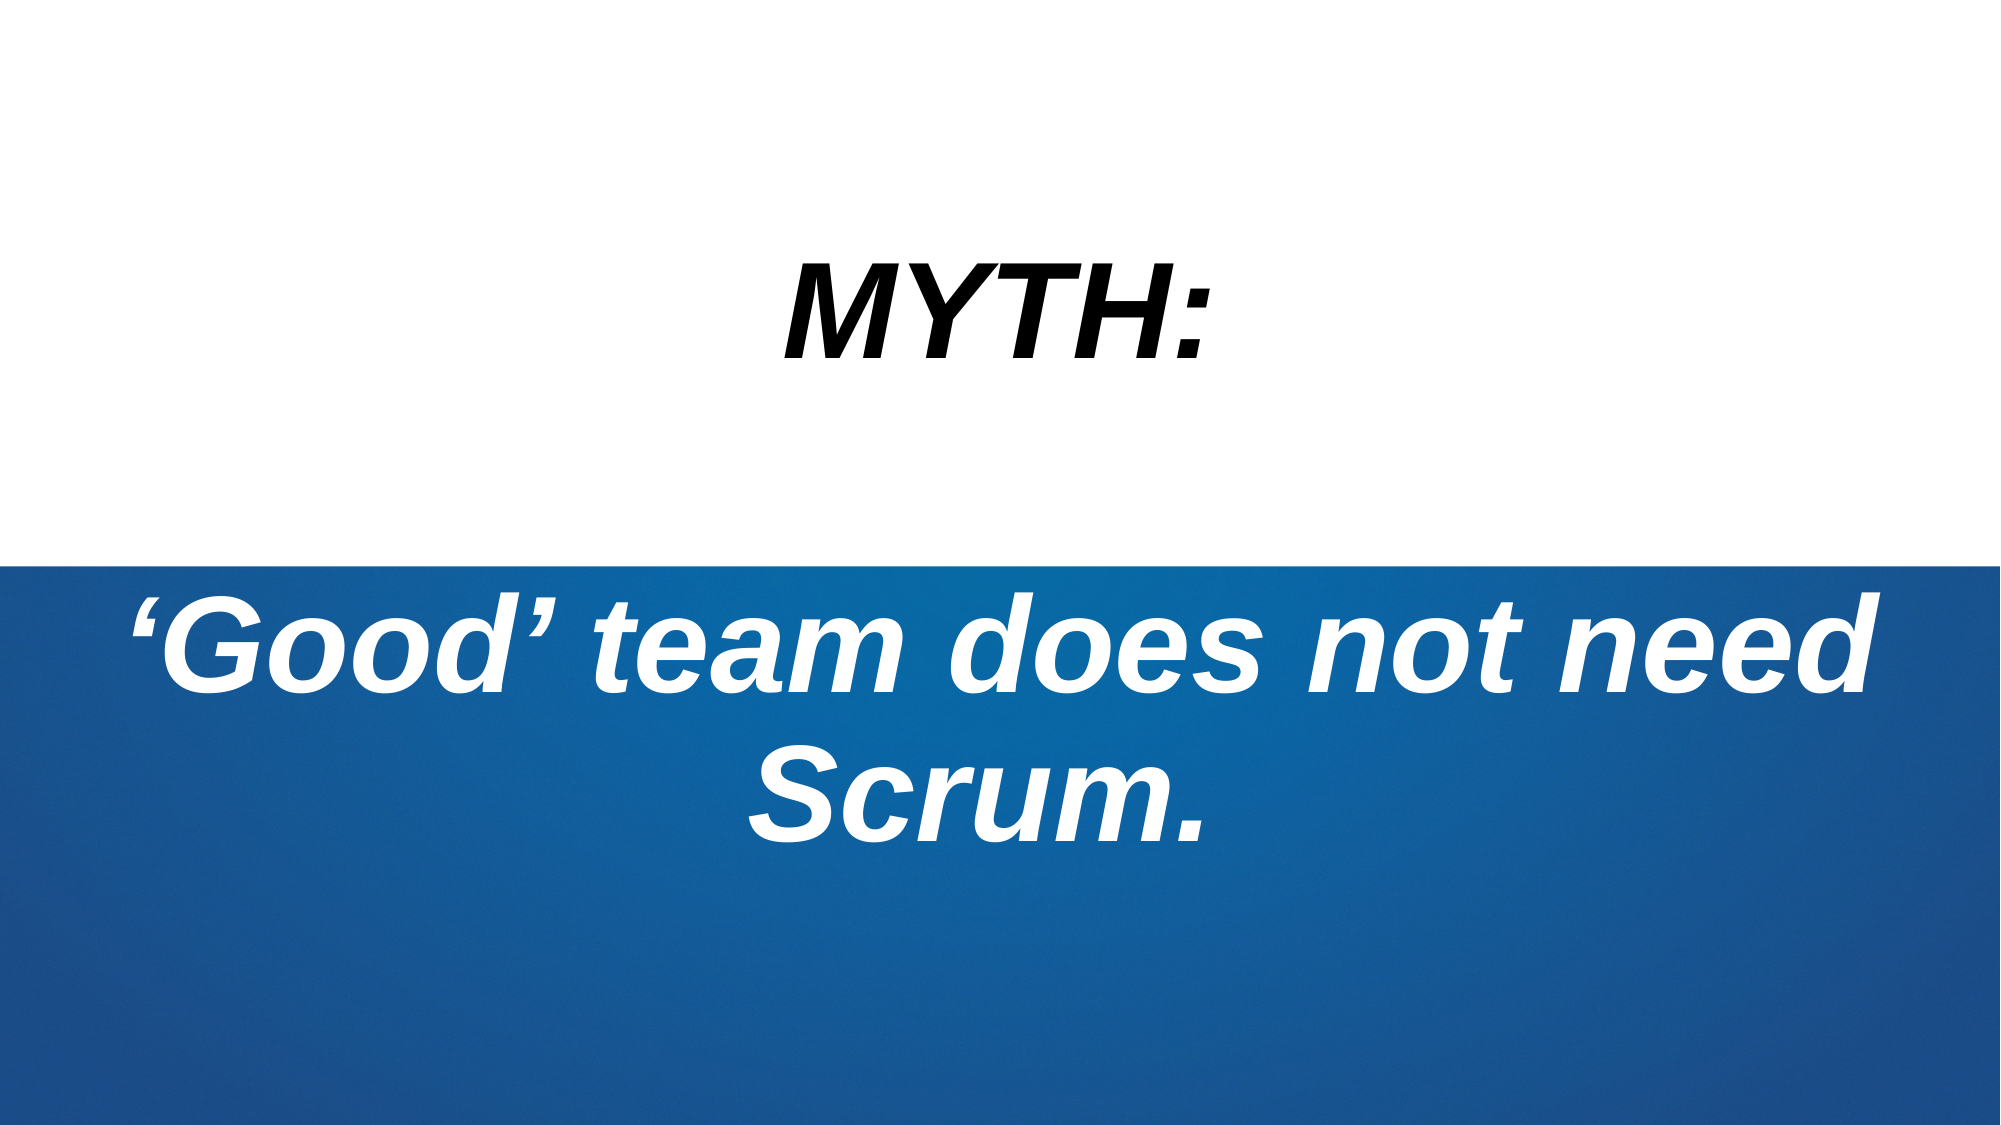

MYTH:
‘Good’ team does not need Scrum.